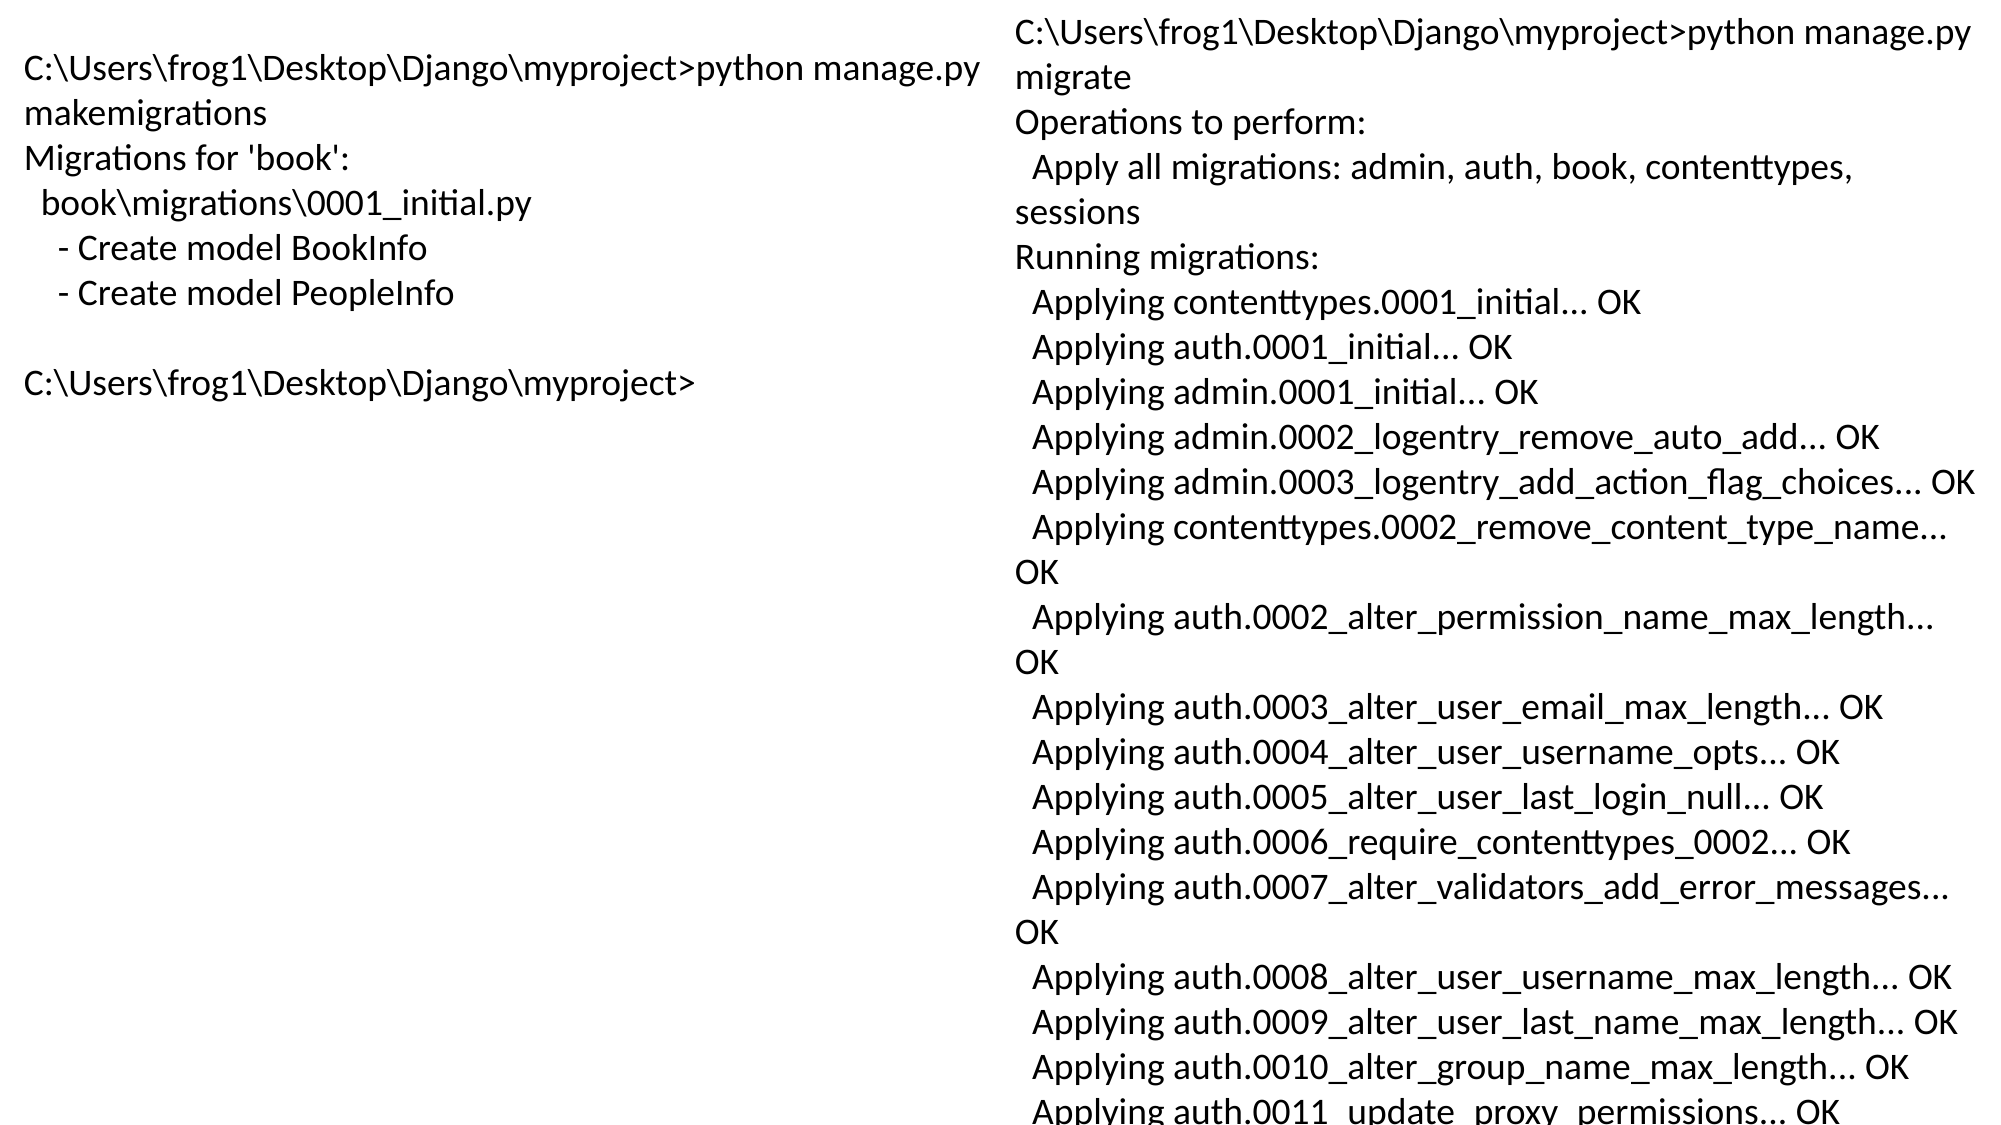

C:\Users\frog1\Desktop\Django\myproject>python manage.py migrate
Operations to perform:
  Apply all migrations: admin, auth, book, contenttypes, sessions
Running migrations:
  Applying contenttypes.0001_initial... OK
  Applying auth.0001_initial... OK
  Applying admin.0001_initial... OK
  Applying admin.0002_logentry_remove_auto_add... OK
  Applying admin.0003_logentry_add_action_flag_choices... OK
  Applying contenttypes.0002_remove_content_type_name... OK
  Applying auth.0002_alter_permission_name_max_length... OK
  Applying auth.0003_alter_user_email_max_length... OK
  Applying auth.0004_alter_user_username_opts... OK
  Applying auth.0005_alter_user_last_login_null... OK
  Applying auth.0006_require_contenttypes_0002... OK
  Applying auth.0007_alter_validators_add_error_messages... OK
  Applying auth.0008_alter_user_username_max_length... OK
  Applying auth.0009_alter_user_last_name_max_length... OK
  Applying auth.0010_alter_group_name_max_length... OK
  Applying auth.0011_update_proxy_permissions... OK
  Applying auth.0012_alter_user_first_name_max_length... OK
  Applying book.0001_initial... OK
  Applying sessions.0001_initial... OK
C:\Users\frog1\Desktop\Django\myproject>python manage.py makemigrations
Migrations for 'book':
  book\migrations\0001_initial.py
    - Create model BookInfo
    - Create model PeopleInfo

C:\Users\frog1\Desktop\Django\myproject>